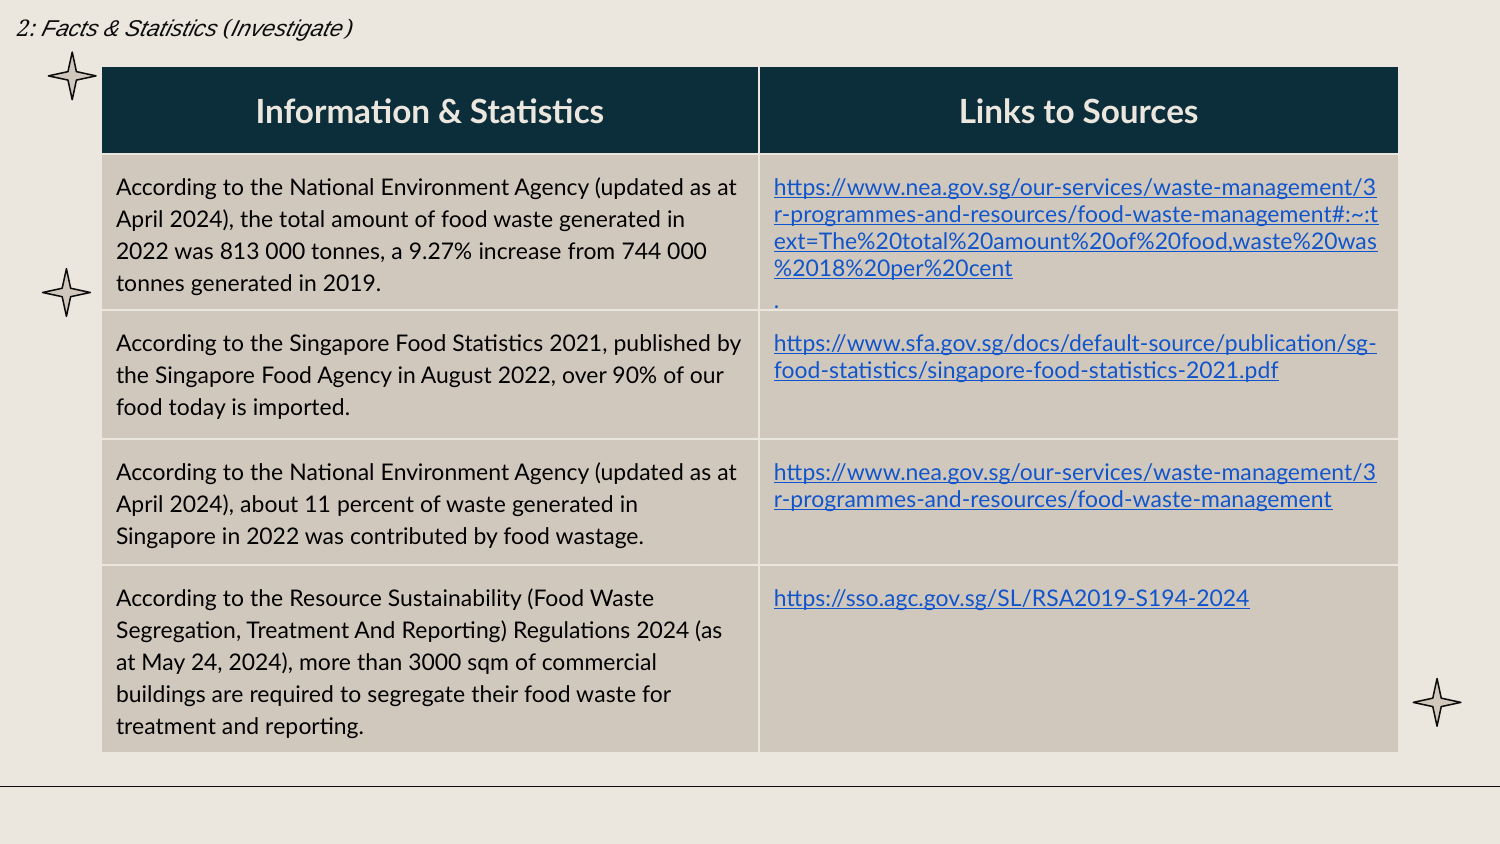

2: Facts & Statistics (Investigate)
| Information & Statistics | Links to Sources |
| --- | --- |
| According to the National Environment Agency (updated as at April 2024), the total amount of food waste generated in 2022 was 813 000 tonnes, a 9.27% increase from 744 000 tonnes generated in 2019. | https://www.nea.gov.sg/our-services/waste-management/3r-programmes-and-resources/food-waste-management#:~:text=The%20total%20amount%20of%20food,waste%20was%2018%20per%20cent. |
| According to the Singapore Food Statistics 2021, published by the Singapore Food Agency in August 2022, over 90% of our food today is imported. | https://www.sfa.gov.sg/docs/default-source/publication/sg-food-statistics/singapore-food-statistics-2021.pdf |
| According to the National Environment Agency (updated as at April 2024), about 11 percent of waste generated in Singapore in 2022 was contributed by food wastage. | https://www.nea.gov.sg/our-services/waste-management/3r-programmes-and-resources/food-waste-management |
| According to the Resource Sustainability (Food Waste Segregation, Treatment And Reporting) Regulations 2024 (as at May 24, 2024), more than 3000 sqm of commercial buildings are required to segregate their food waste for treatment and reporting. | https://sso.agc.gov.sg/SL/RSA2019-S194-2024 |